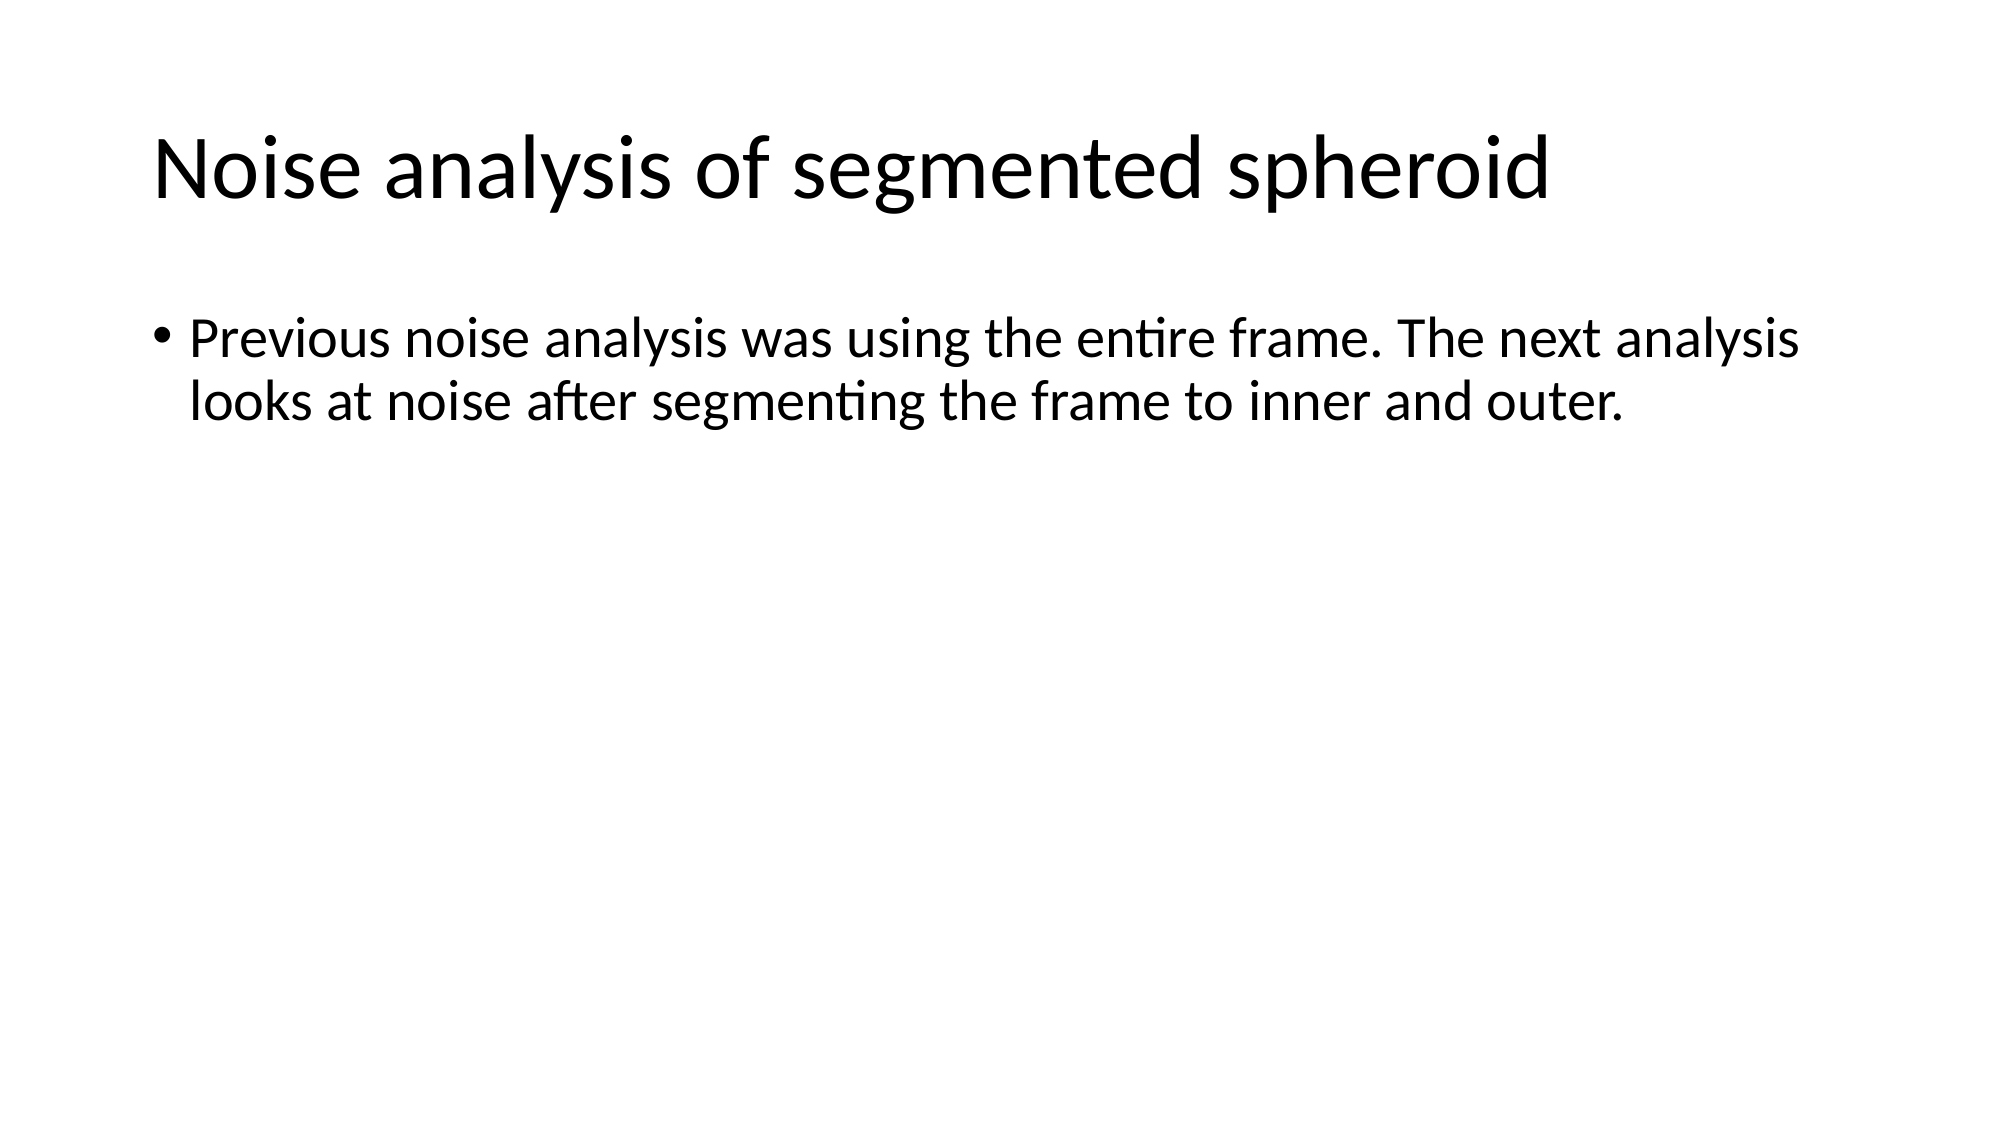

# Noise analysis of segmented spheroid
Previous noise analysis was using the entire frame. The next analysis looks at noise after segmenting the frame to inner and outer.